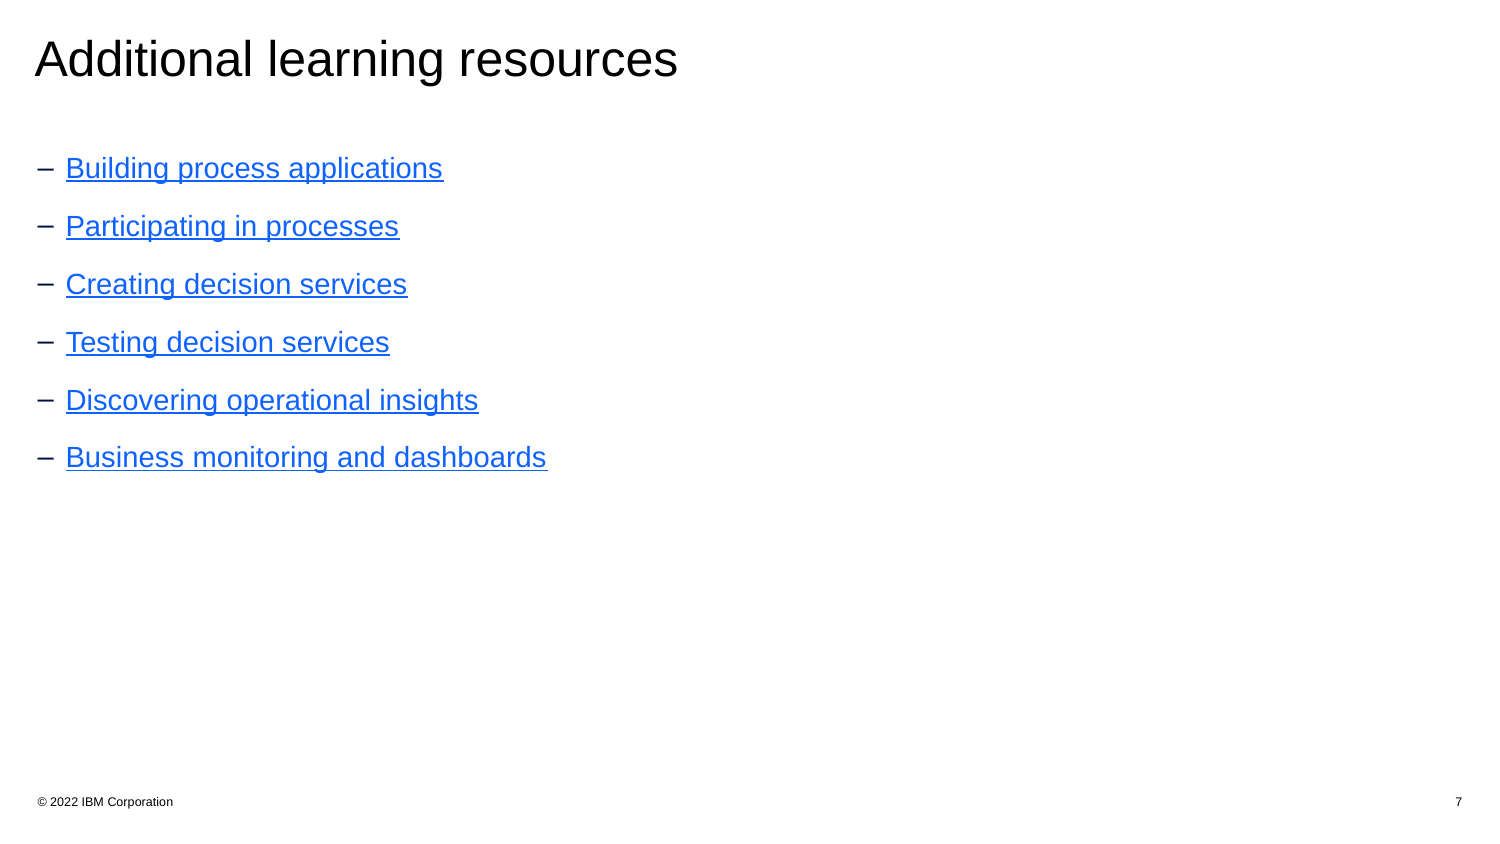

# Additional learning resources
Building process applications
Participating in processes
Creating decision services
Testing decision services
Discovering operational insights
Business monitoring and dashboards

© 2022 IBM Corporation
7